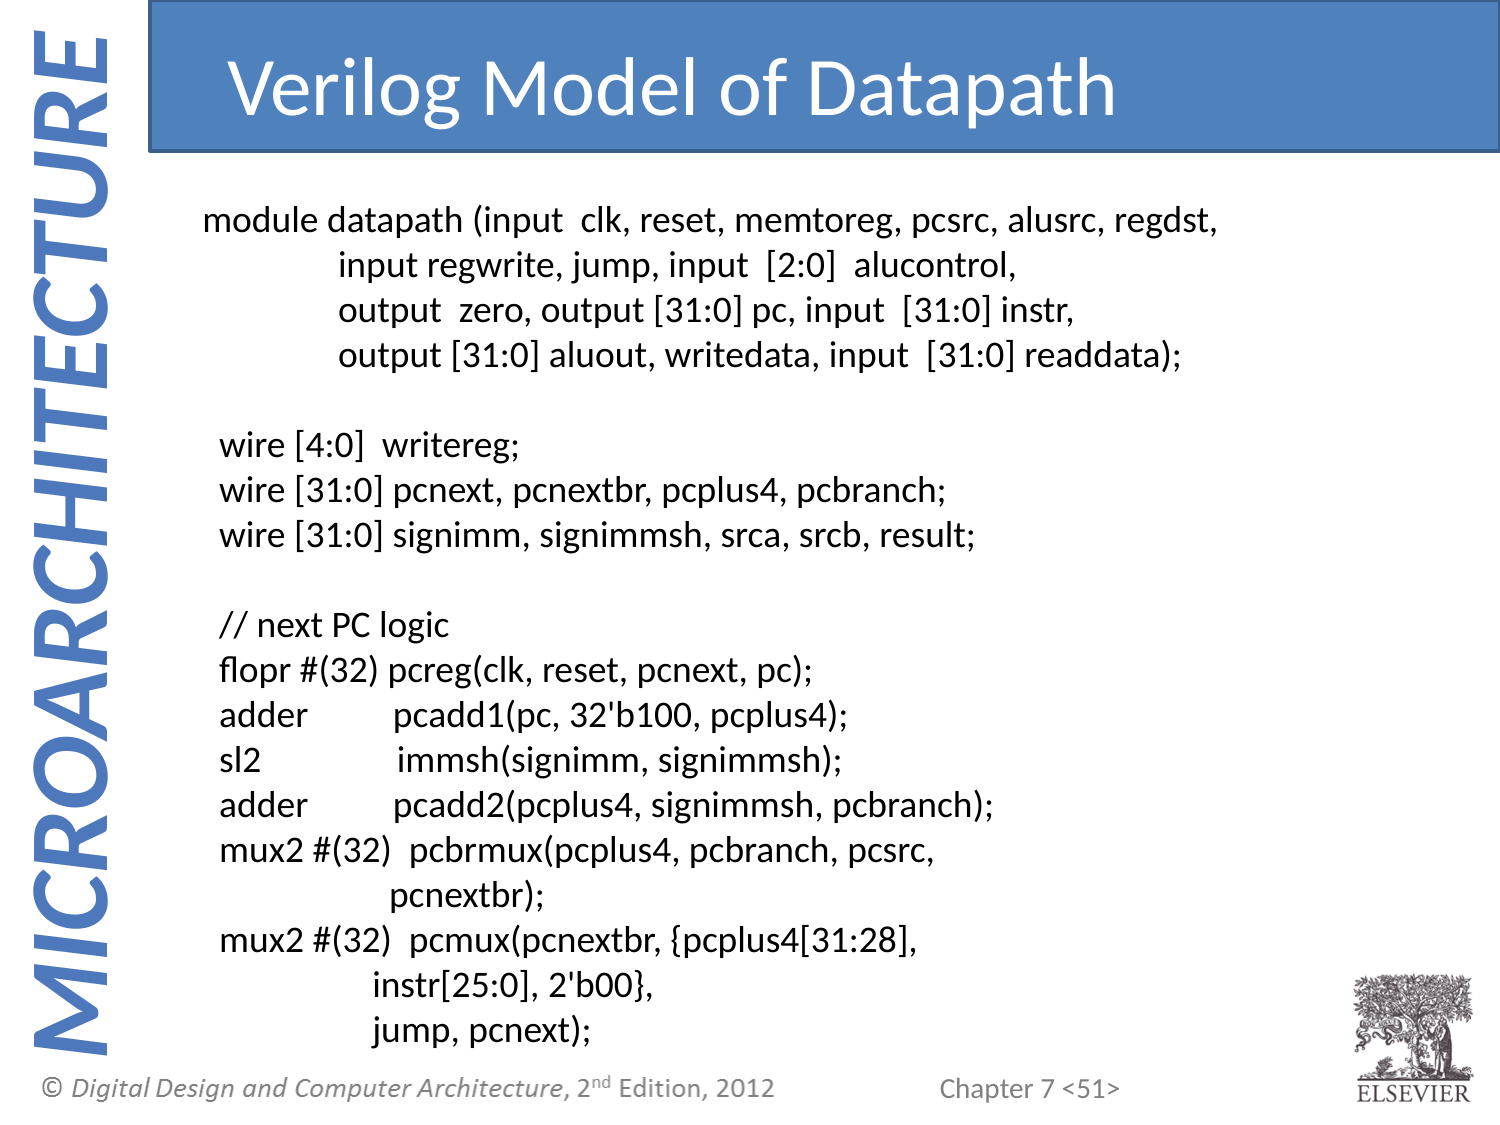

Verilog Model of Datapath
module datapath (input  clk, reset, memtoreg, pcsrc, alusrc, regdst,
                input regwrite, jump, input  [2:0]  alucontrol,
                output  zero, output [31:0] pc, input  [31:0] instr,
                output [31:0] aluout, writedata, input  [31:0] readdata);

  wire [4:0]  writereg;
  wire [31:0] pcnext, pcnextbr, pcplus4, pcbranch;
  wire [31:0] signimm, signimmsh, srca, srcb, result;

  // next PC logic
  flopr #(32) pcreg(clk, reset, pcnext, pc);
  adder          pcadd1(pc, 32'b100, pcplus4);
  sl2                immsh(signimm, signimmsh);
  adder          pcadd2(pcplus4, signimmsh, pcbranch);
  mux2 #(32)  pcbrmux(pcplus4, pcbranch, pcsrc,
                      pcnextbr);
  mux2 #(32)  pcmux(pcnextbr, {pcplus4[31:28],
                    instr[25:0], 2'b00},
                    jump, pcnext);